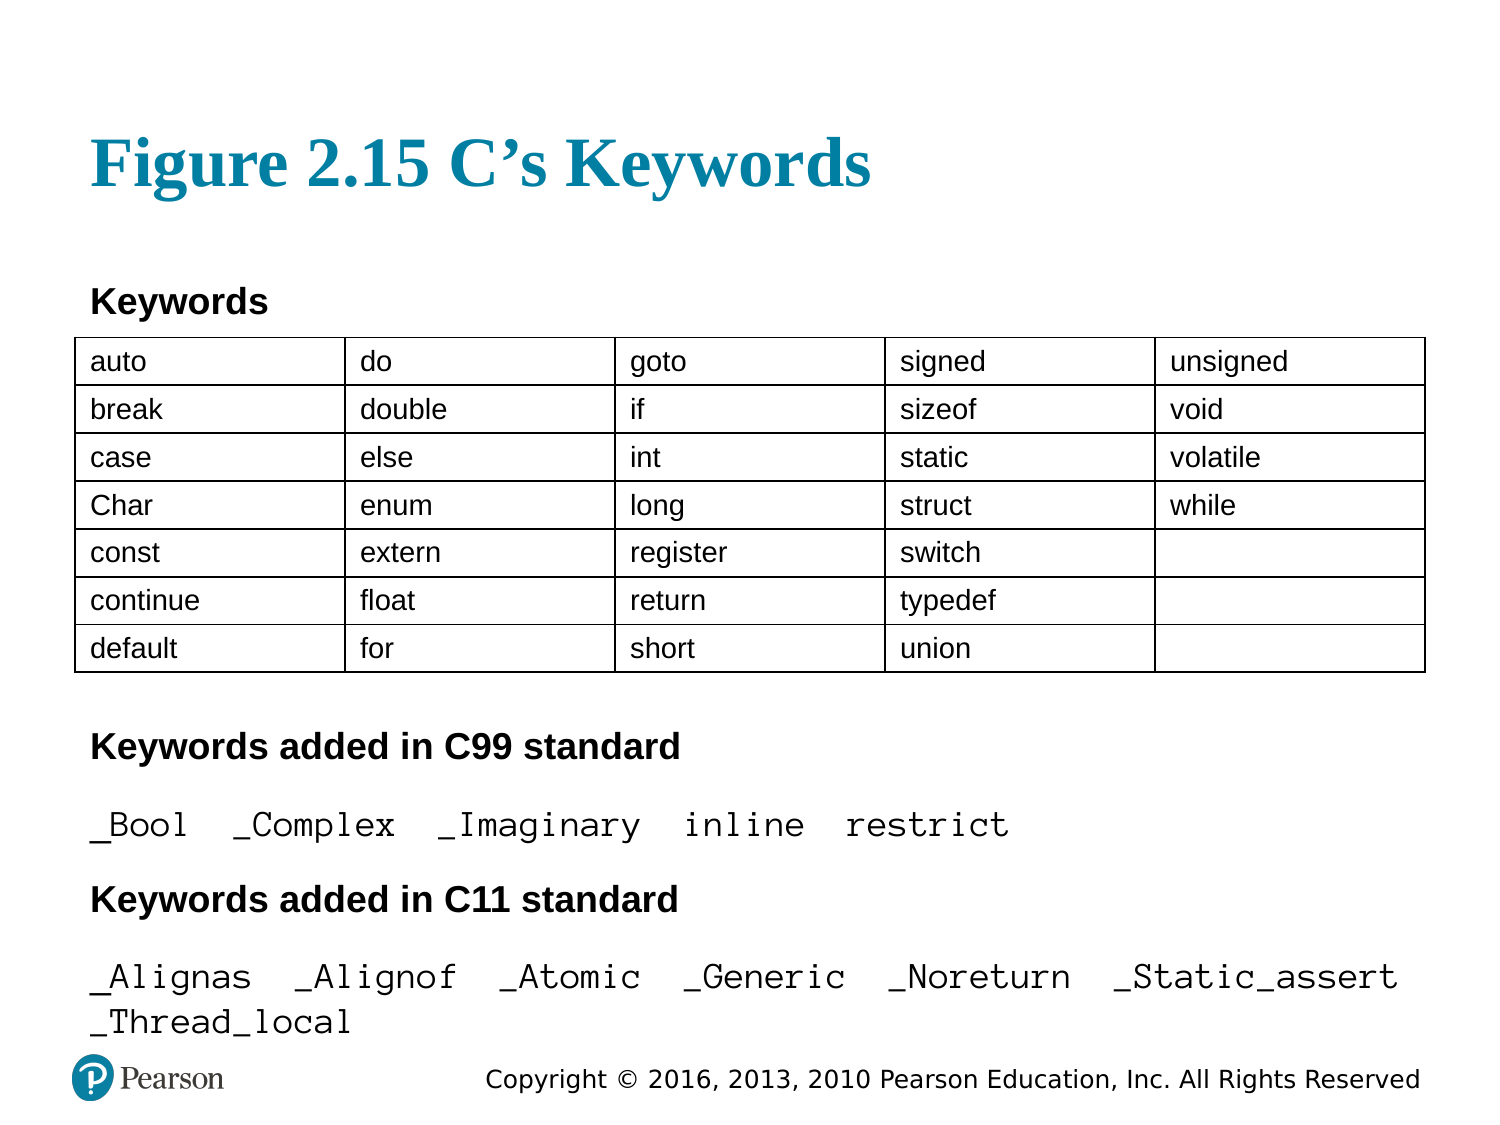

# Figure 2.15 C’s Keywords
Keywords
| auto | do | goto | signed | unsigned |
| --- | --- | --- | --- | --- |
| break | double | if | sizeof | void |
| case | else | int | static | volatile |
| Char | enum | long | struct | while |
| const | extern | register | switch | Blank |
| continue | float | return | typedef | Blank |
| default | for | short | union | Blank |
Keywords added in C99 standard
_Bool  _Complex  _Imaginary  inline  restrict
Keywords added in C11 standard
_Alignas  _Alignof  _Atomic  _Generic  _Noreturn  _Static_assert  _Thread_local